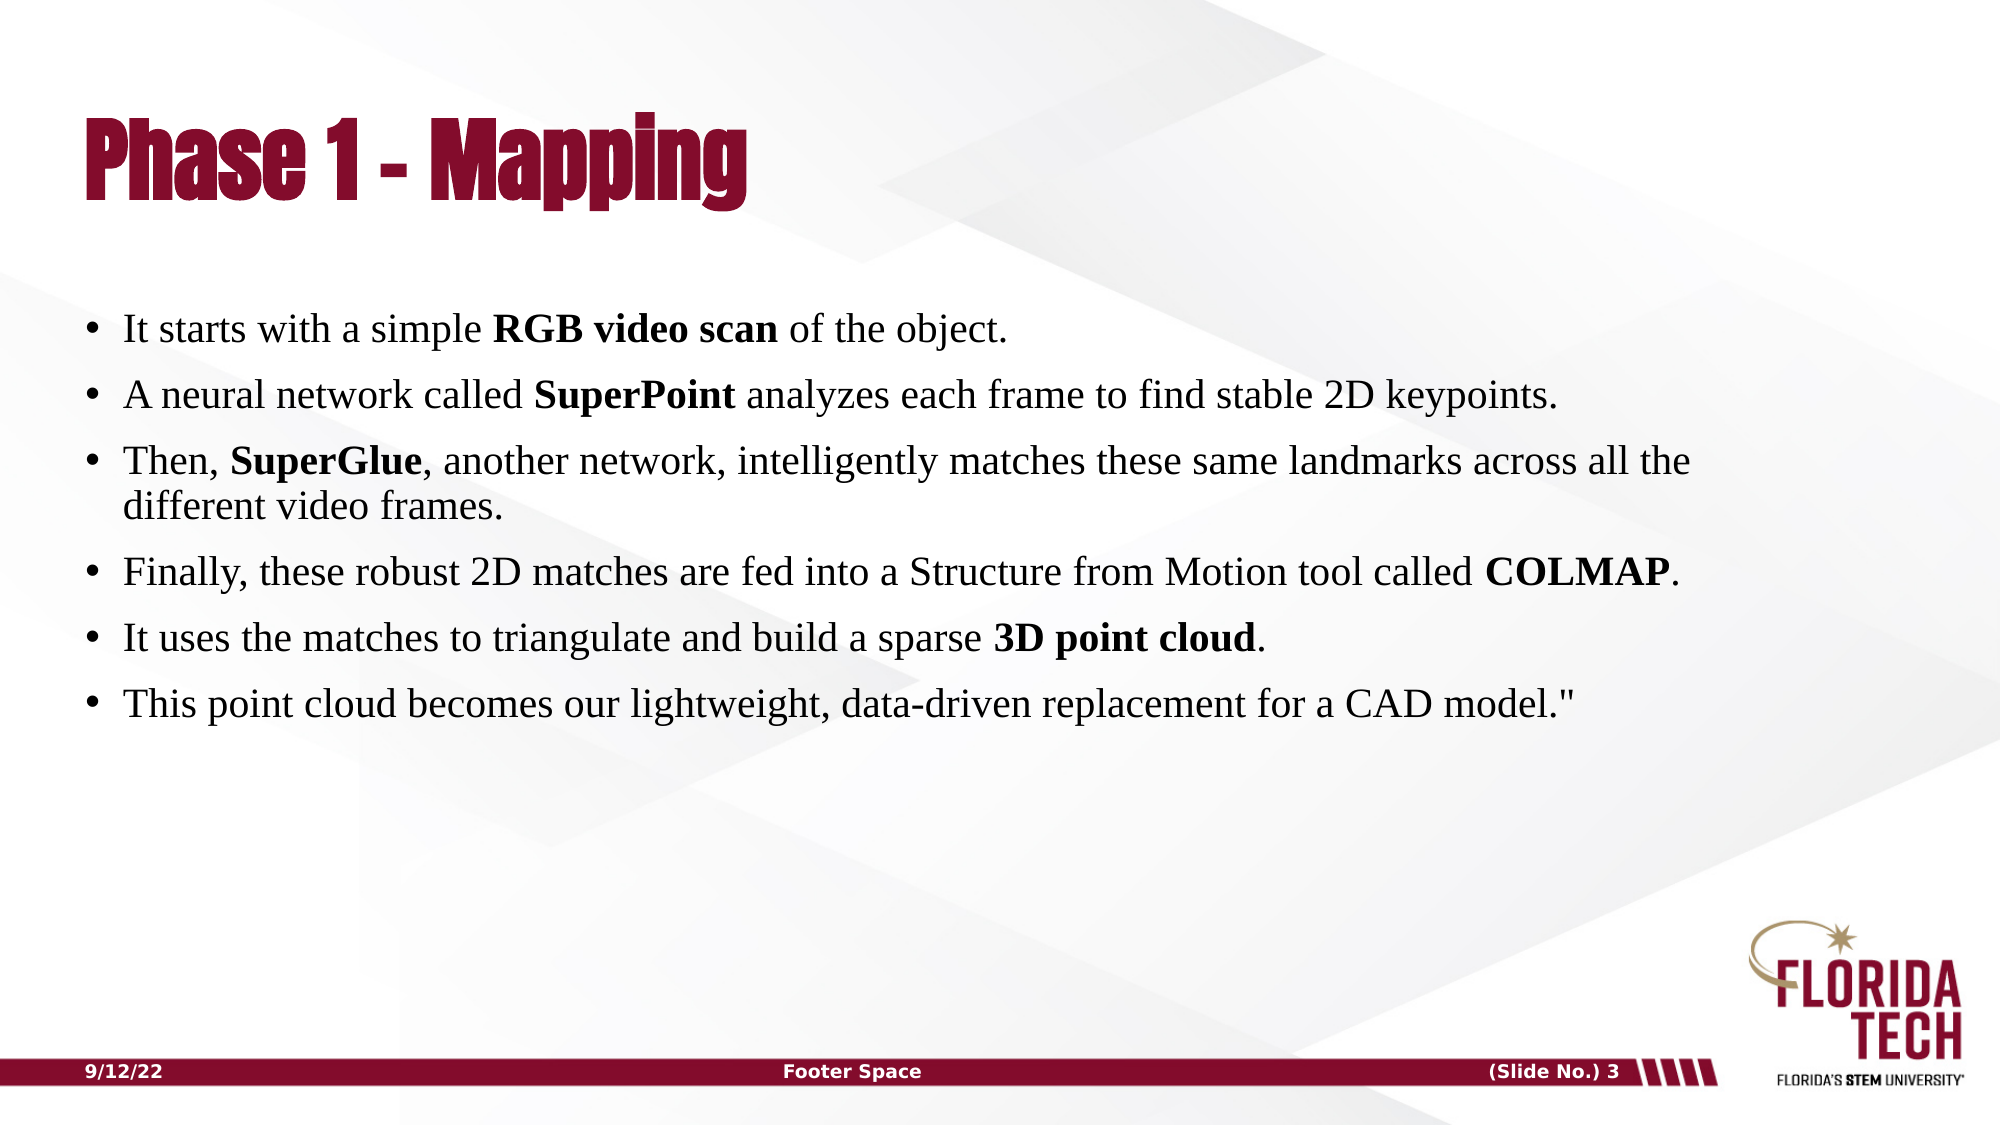

# Phase 1 - Mapping
It starts with a simple RGB video scan of the object.
A neural network called SuperPoint analyzes each frame to find stable 2D keypoints.
Then, SuperGlue, another network, intelligently matches these same landmarks across all the different video frames.
Finally, these robust 2D matches are fed into a Structure from Motion tool called COLMAP.
It uses the matches to triangulate and build a sparse 3D point cloud.
This point cloud becomes our lightweight, data-driven replacement for a CAD model."
9/12/22
Footer Space
(Slide No.) 3